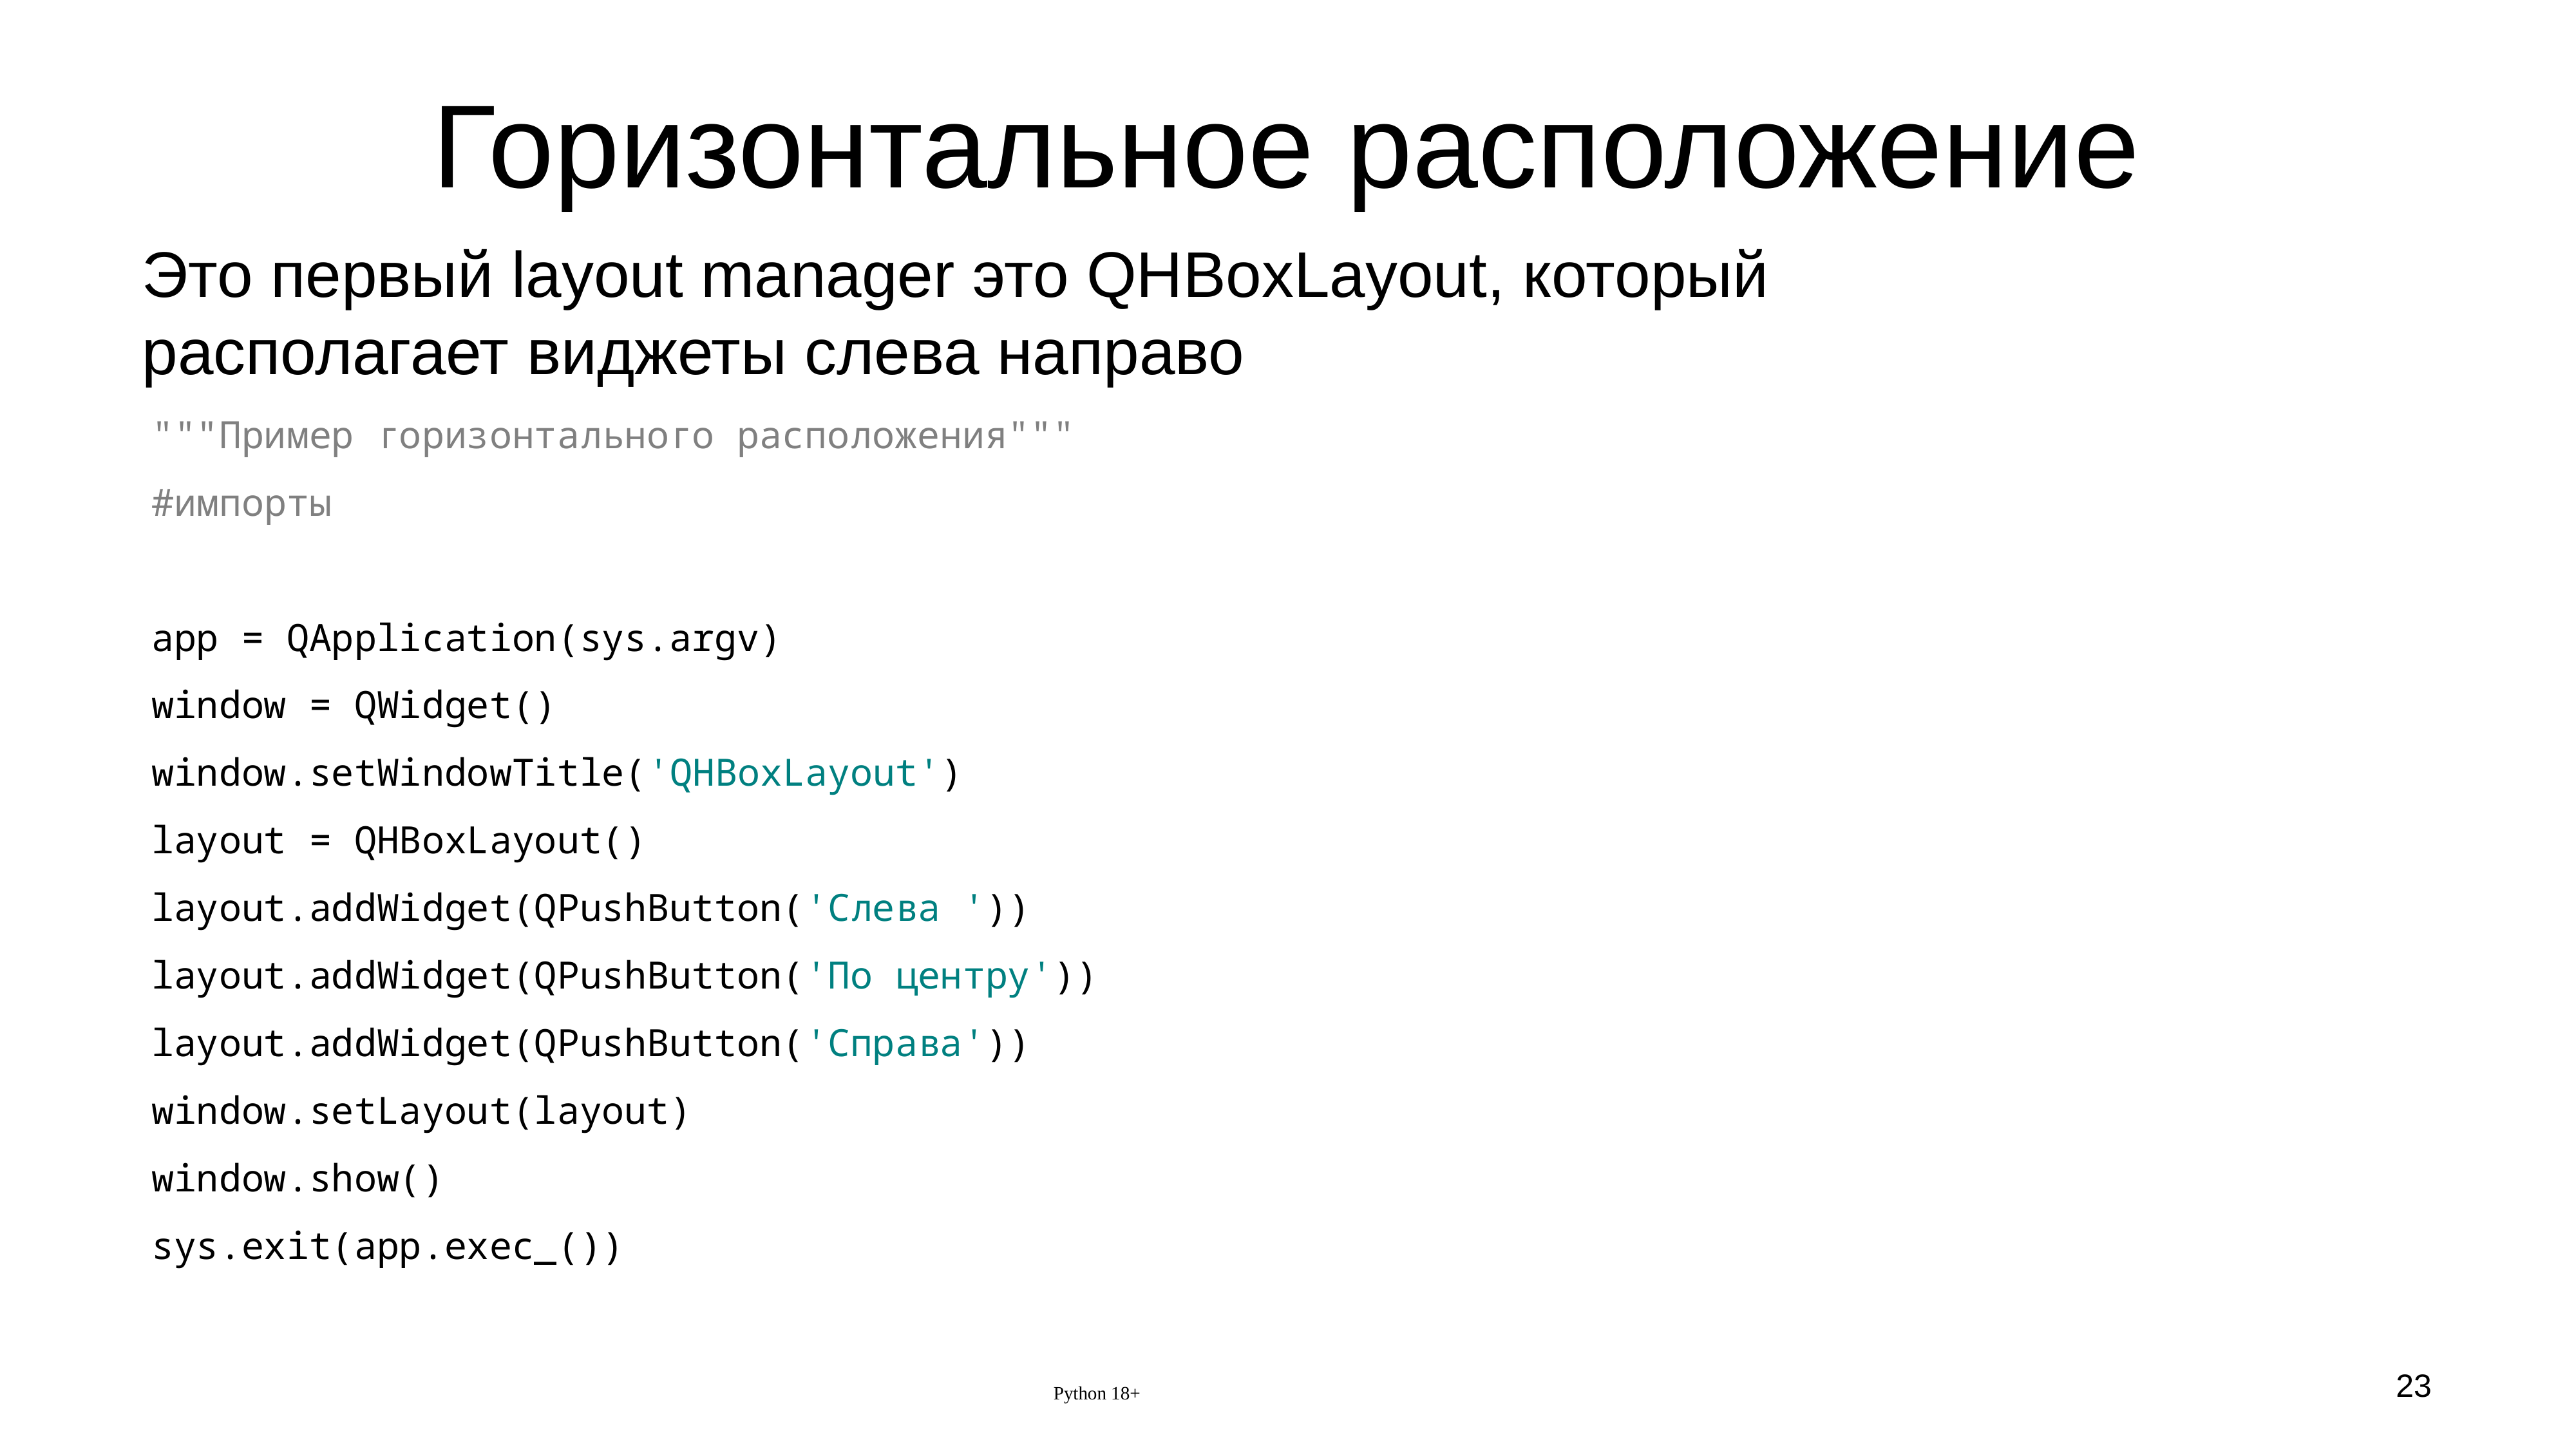

# Горизонтальное расположение
Это первый layout manager это QHBoxLayout, который располагает виджеты слева направо
"""Пример горизонтального расположения"""
#импорты
app = QApplication(sys.argv)
window = QWidget()
window.setWindowTitle('QHBoxLayout')
layout = QHBoxLayout()
layout.addWidget(QPushButton('Слева '))
layout.addWidget(QPushButton('По центру'))
layout.addWidget(QPushButton('Справа'))
window.setLayout(layout)
window.show()
sys.exit(app.exec_())

Python 18+
23